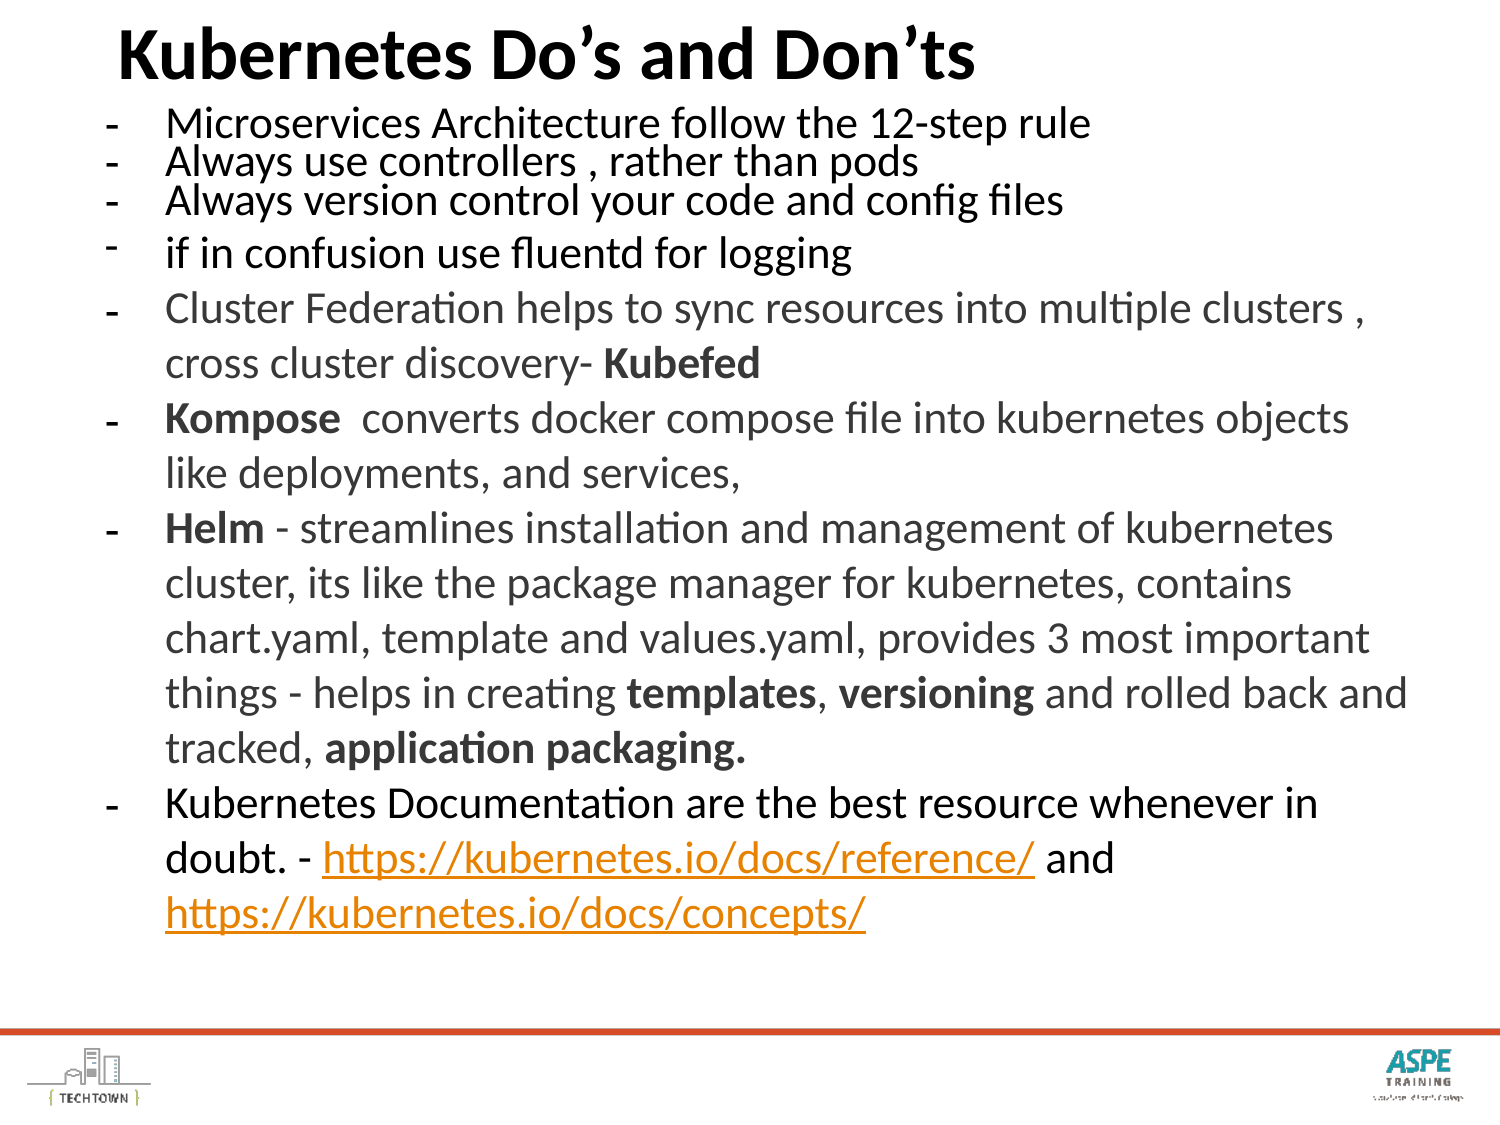

# Kubernetes Do’s and Don’ts
Microservices Architecture follow the 12-step rule
Always use controllers , rather than pods
Always version control your code and config files
if in confusion use fluentd for logging
Cluster Federation helps to sync resources into multiple clusters , cross cluster discovery- Kubefed
Kompose  converts docker compose file into kubernetes objects like deployments, and services,
Helm - streamlines installation and management of kubernetes cluster, its like the package manager for kubernetes, contains chart.yaml, template and values.yaml, provides 3 most important things - helps in creating templates, versioning and rolled back and tracked, application packaging.
Kubernetes Documentation are the best resource whenever in doubt. - https://kubernetes.io/docs/reference/ and https://kubernetes.io/docs/concepts/